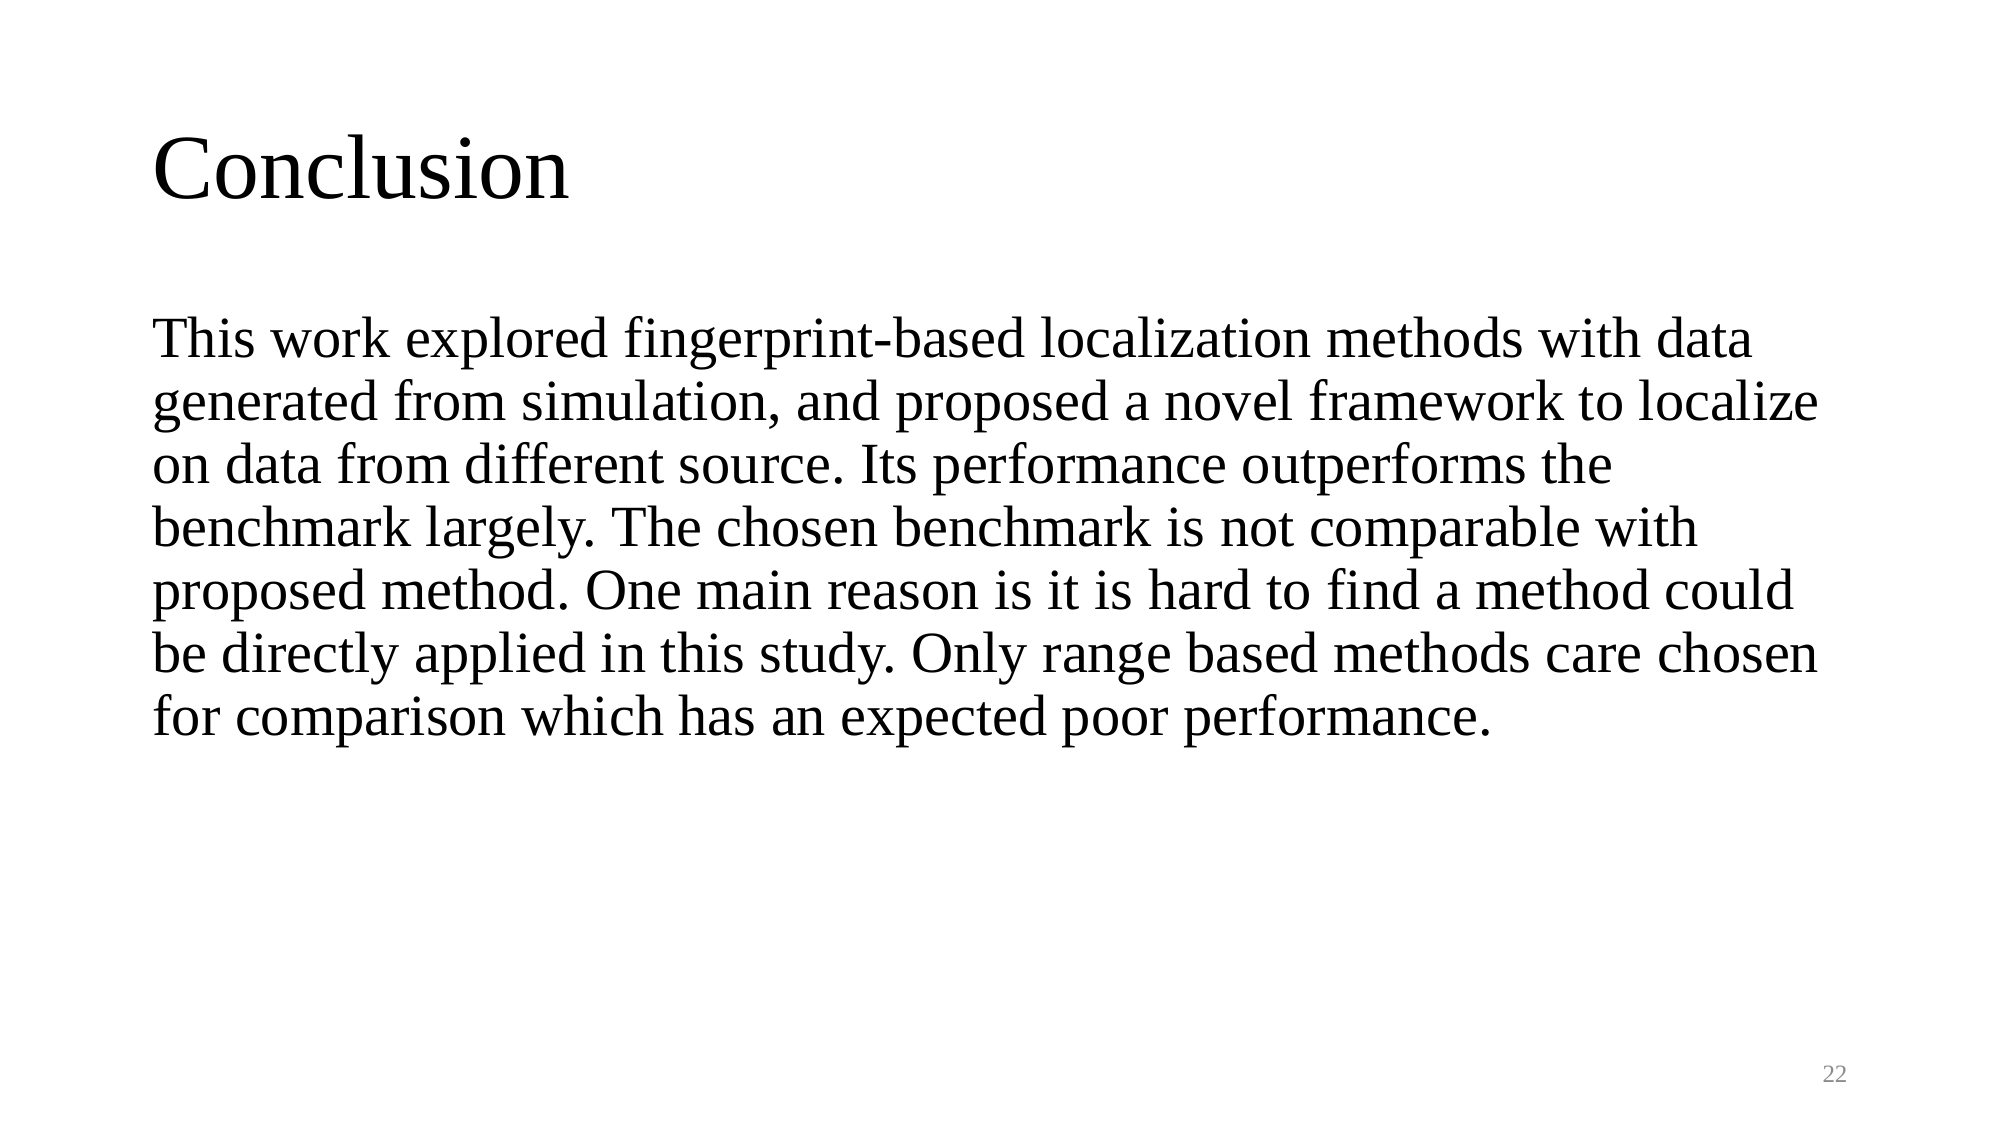

# Conclusion
This work explored fingerprint-based localization methods with data generated from simulation, and proposed a novel framework to localize on data from different source. Its performance outperforms the benchmark largely. The chosen benchmark is not comparable with proposed method. One main reason is it is hard to find a method could be directly applied in this study. Only range based methods care chosen for comparison which has an expected poor performance.
22